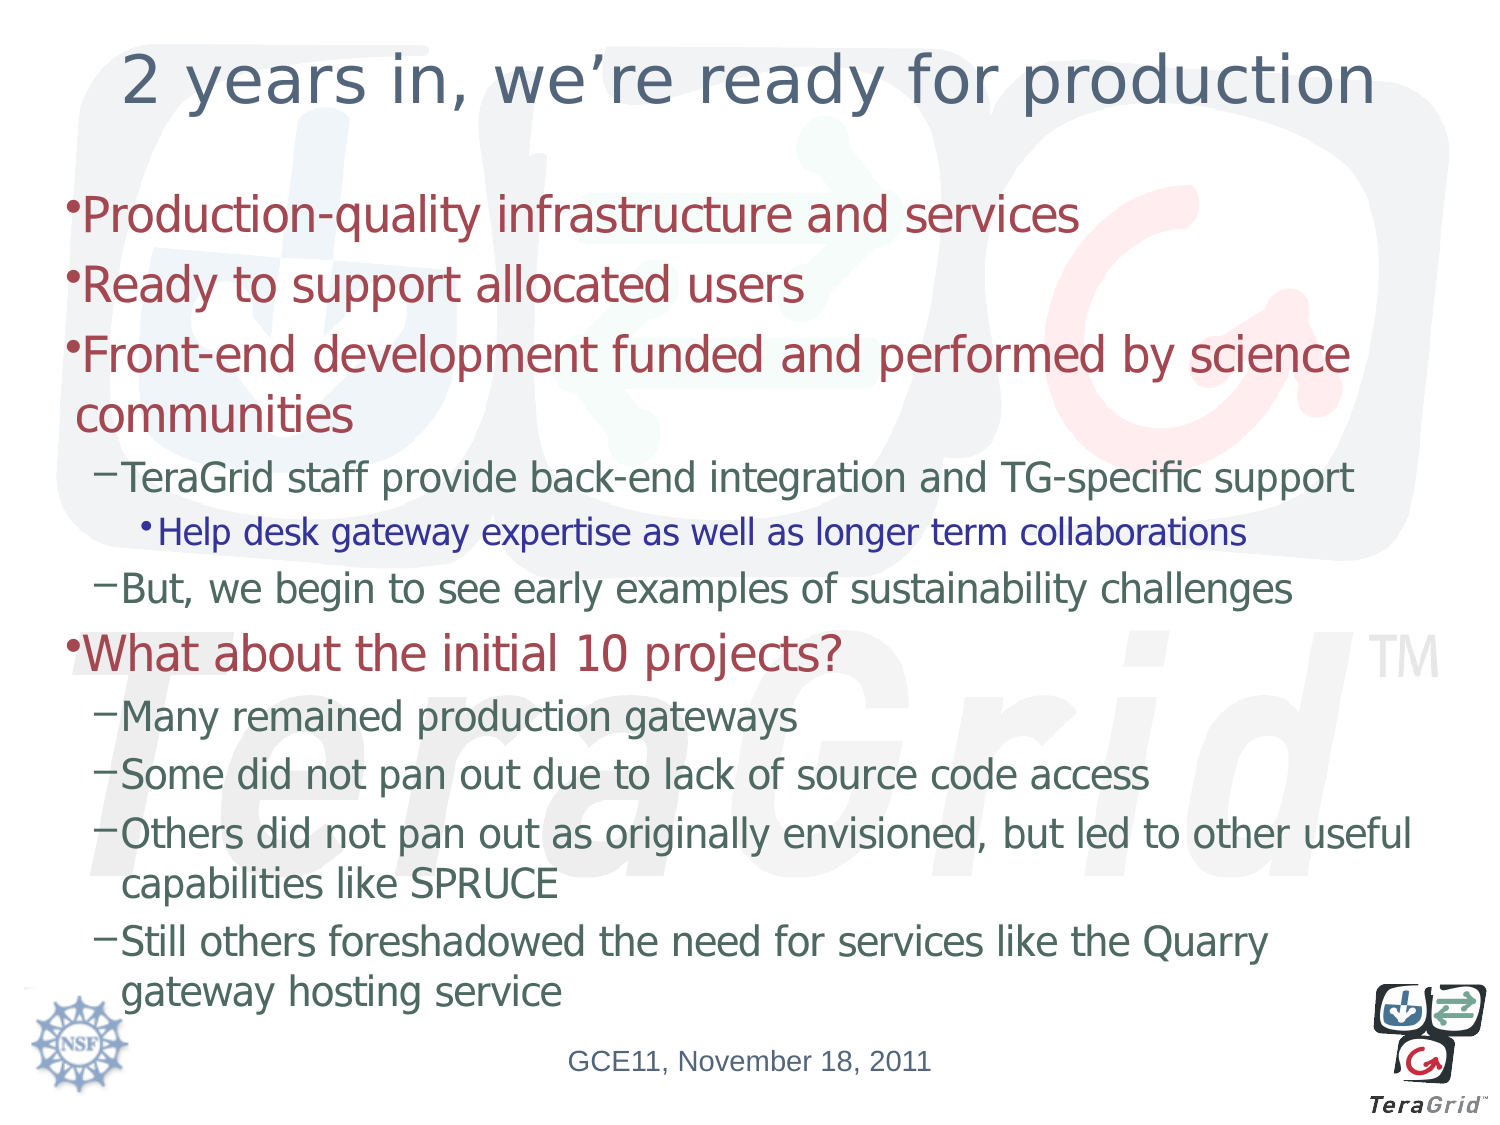

# 2 years in, we’re ready for production
Production-quality infrastructure and services
Ready to support allocated users
Front-end development funded and performed by science communities
TeraGrid staff provide back-end integration and TG-specific support
Help desk gateway expertise as well as longer term collaborations
But, we begin to see early examples of sustainability challenges
What about the initial 10 projects?
Many remained production gateways
Some did not pan out due to lack of source code access
Others did not pan out as originally envisioned, but led to other useful capabilities like SPRUCE
Still others foreshadowed the need for services like the Quarry gateway hosting service
GCE11, November 18, 2011